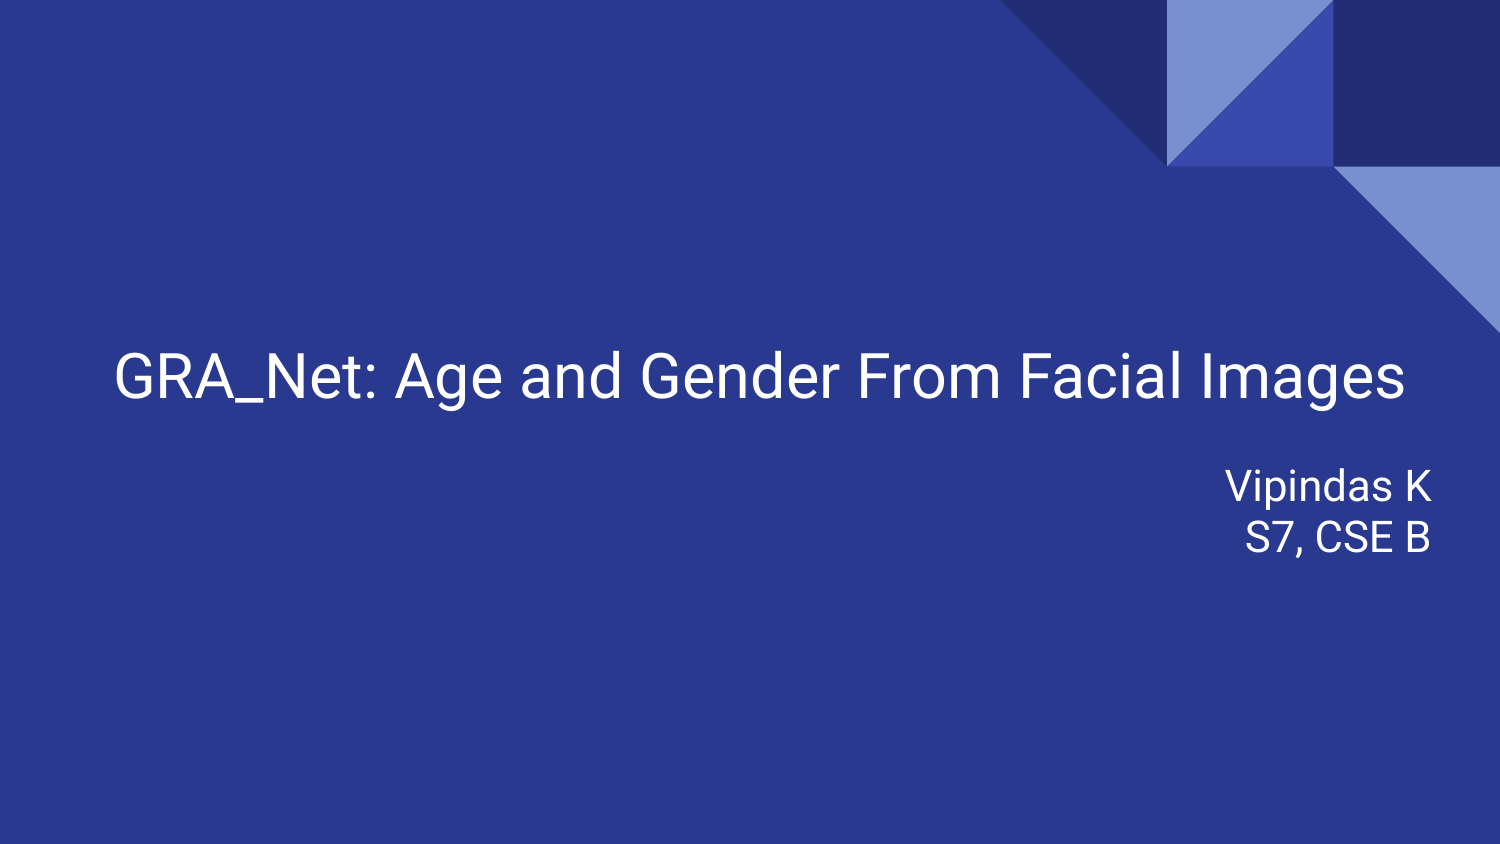

# GRA_Net: Age and Gender From Facial Images
Vipindas K
S7, CSE B